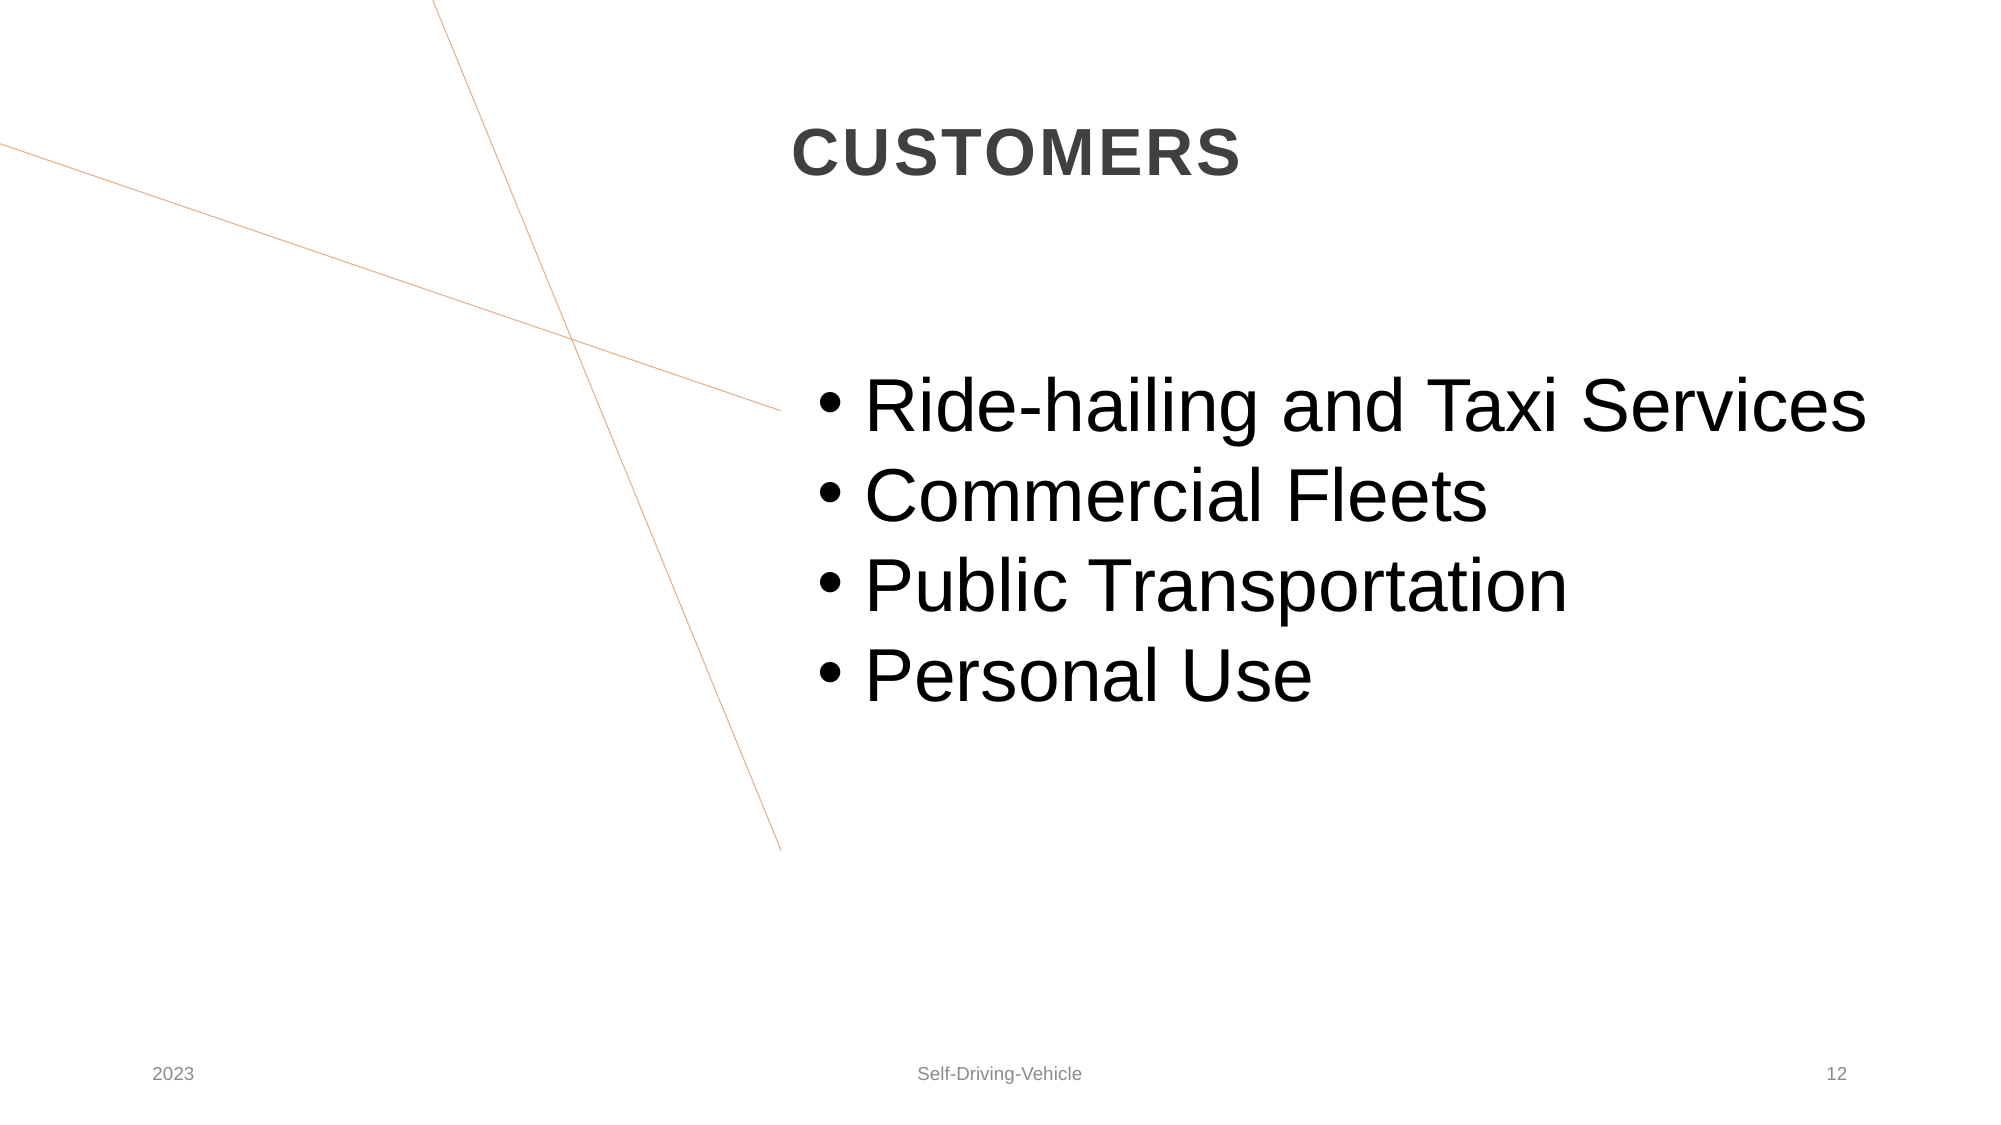

# CUSTOMERS
Ride-hailing and Taxi Services
Commercial Fleets
Public Transportation
Personal Use
2023
Self-Driving-Vehicle
12